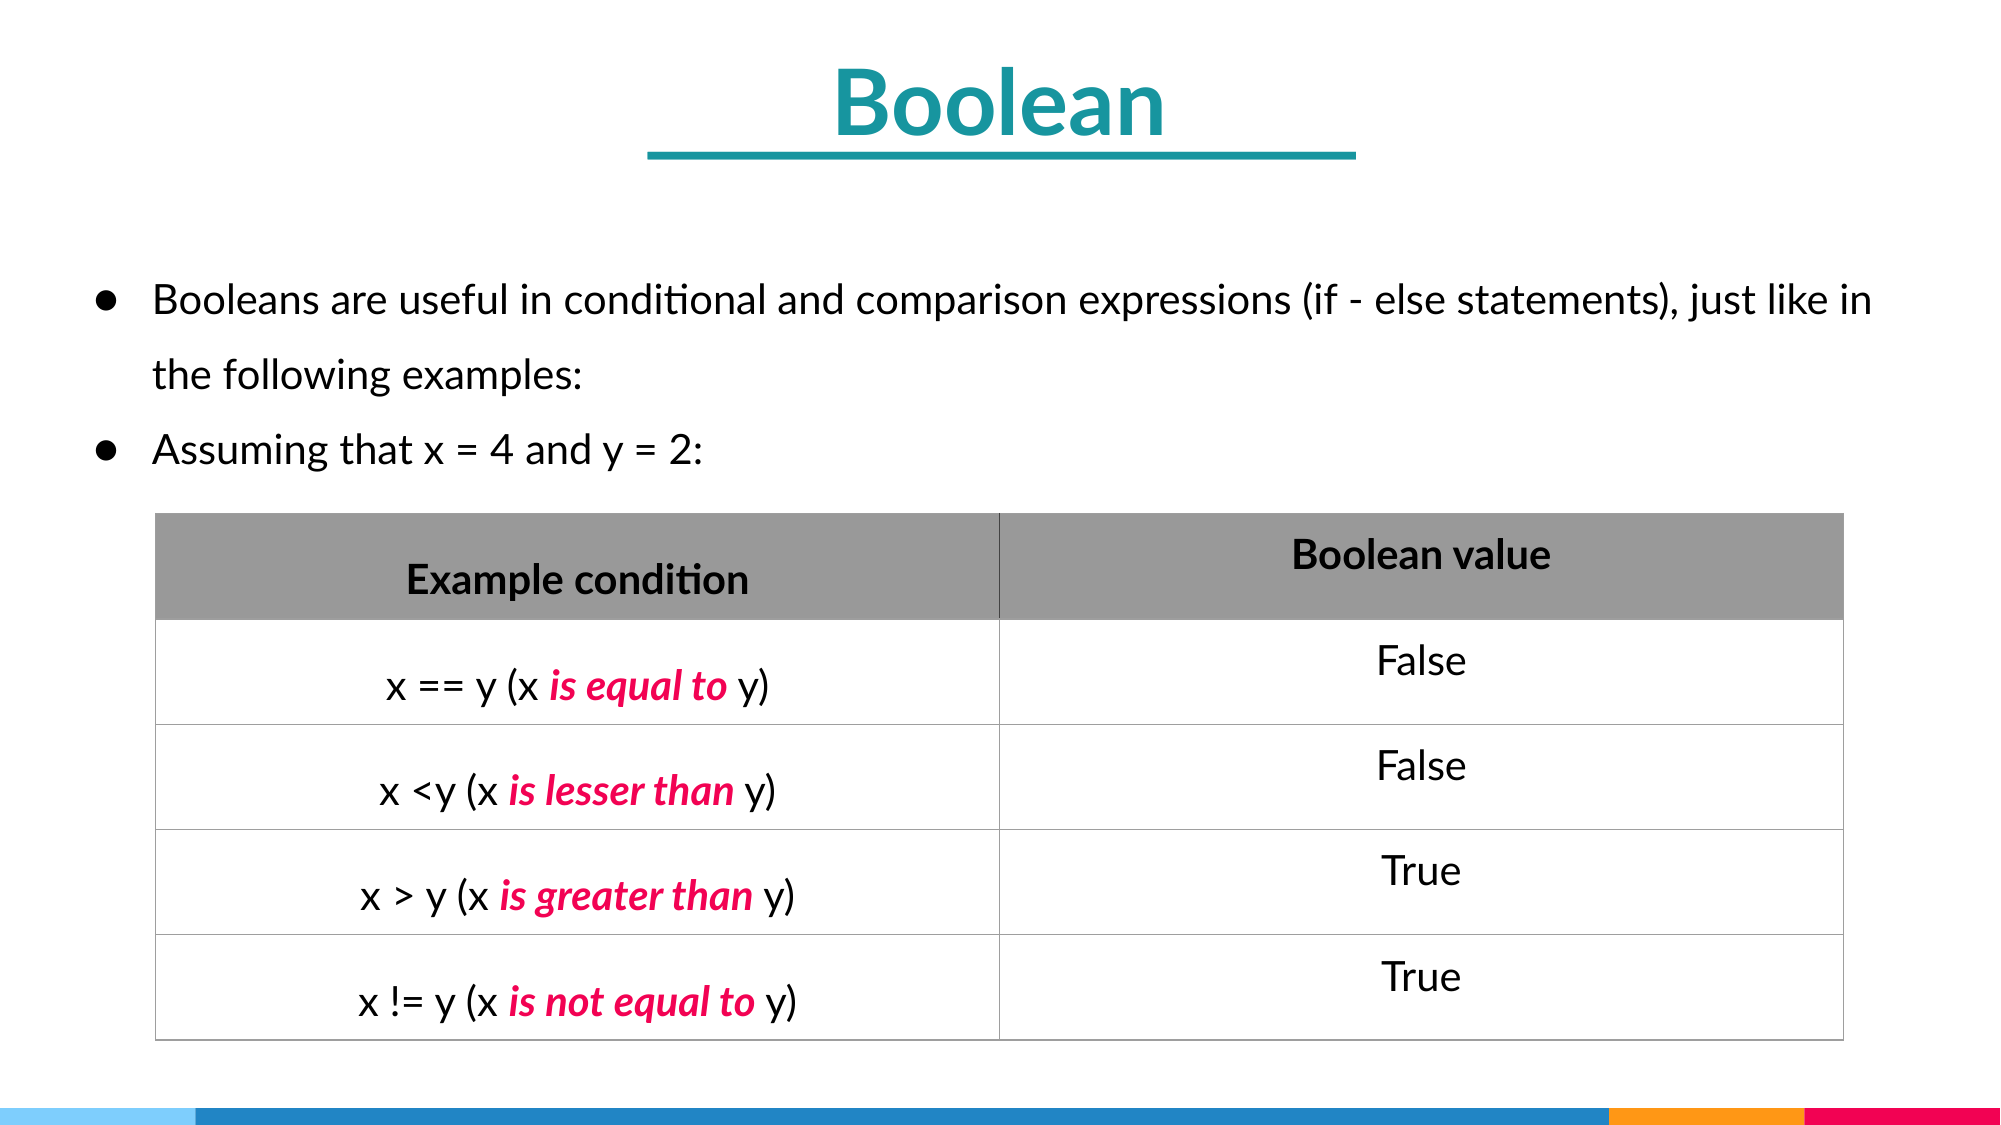

Boolean

Booleans are useful in conditional and comparison expressions (if - else statements), just like in the following examples:
Assuming that x = 4 and y = 2:
| Example condition | Boolean value |
| --- | --- |
| x == y (x is equal to y) | False |
| x <y (x is lesser than y) | False |
| x > y (x is greater than y) | True |
| x != y (x is not equal to y) | True |